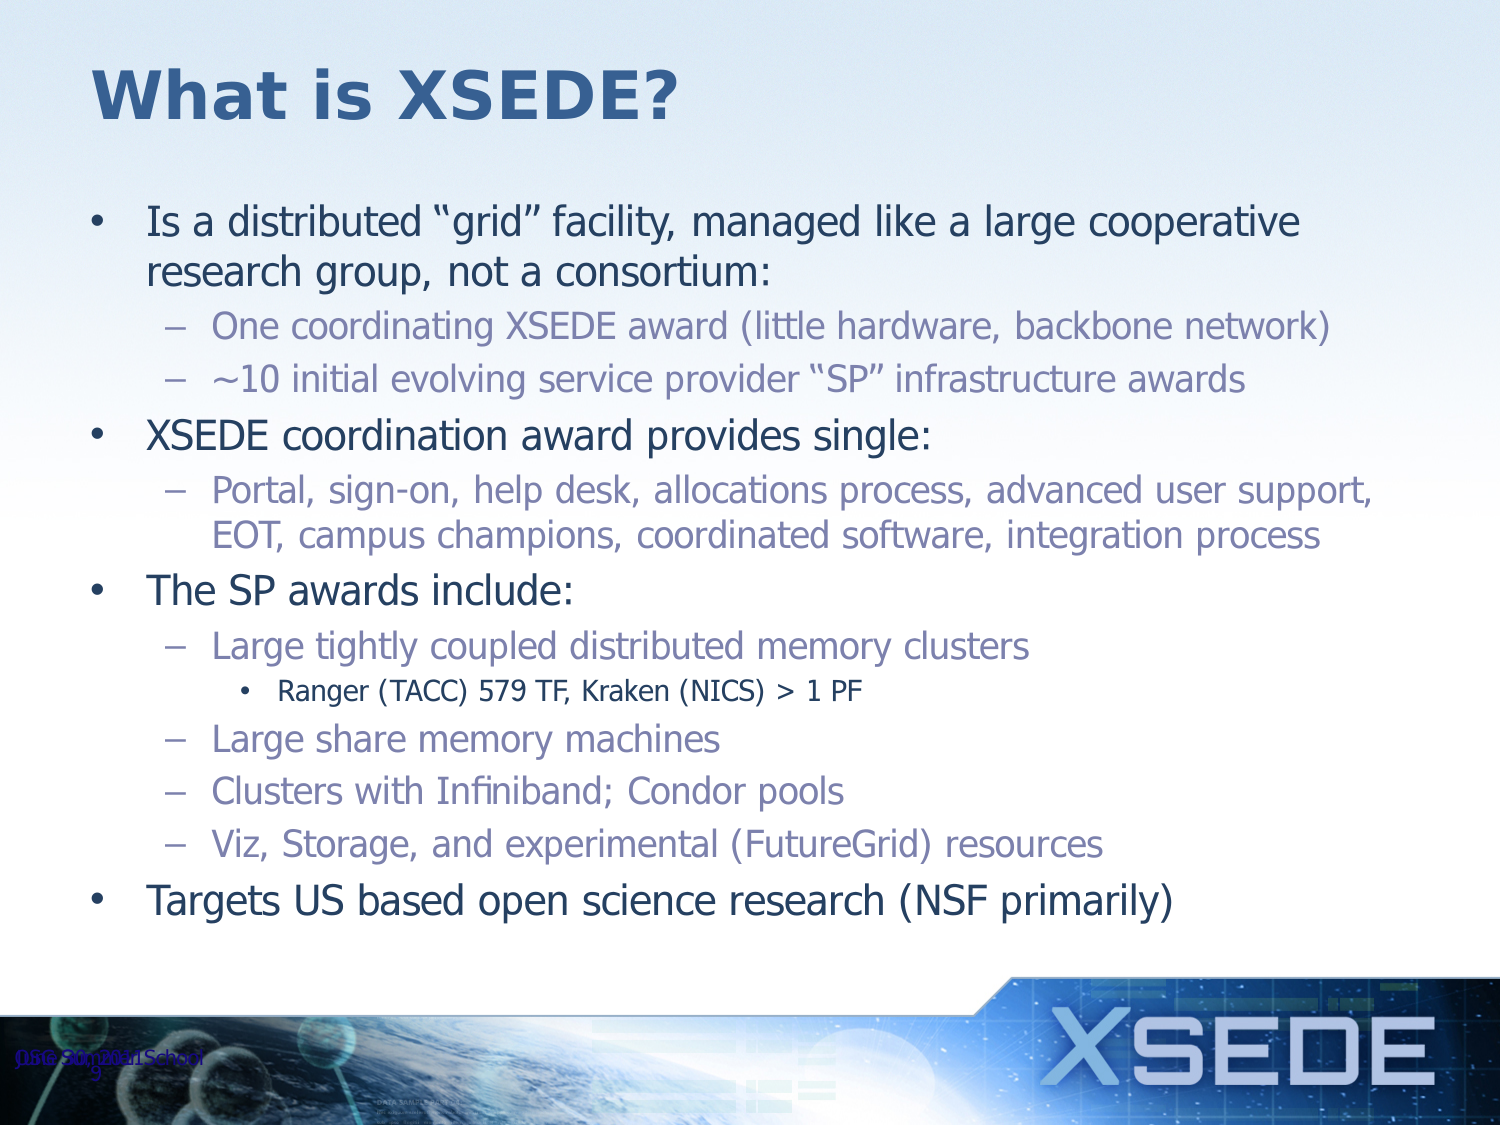

# What is XSEDE?
Is a distributed “grid” facility, managed like a large cooperative research group, not a consortium:
One coordinating XSEDE award (little hardware, backbone network)
~10 initial evolving service provider “SP” infrastructure awards
XSEDE coordination award provides single:
Portal, sign-on, help desk, allocations process, advanced user support, EOT, campus champions, coordinated software, integration process
The SP awards include:
Large tightly coupled distributed memory clusters
Ranger (TACC) 579 TF, Kraken (NICS) > 1 PF
Large share memory machines
Clusters with Infiniband; Condor pools
Viz, Storage, and experimental (FutureGrid) resources
Targets US based open science research (NSF primarily)
OSG Summer School
June 30, 2011
9